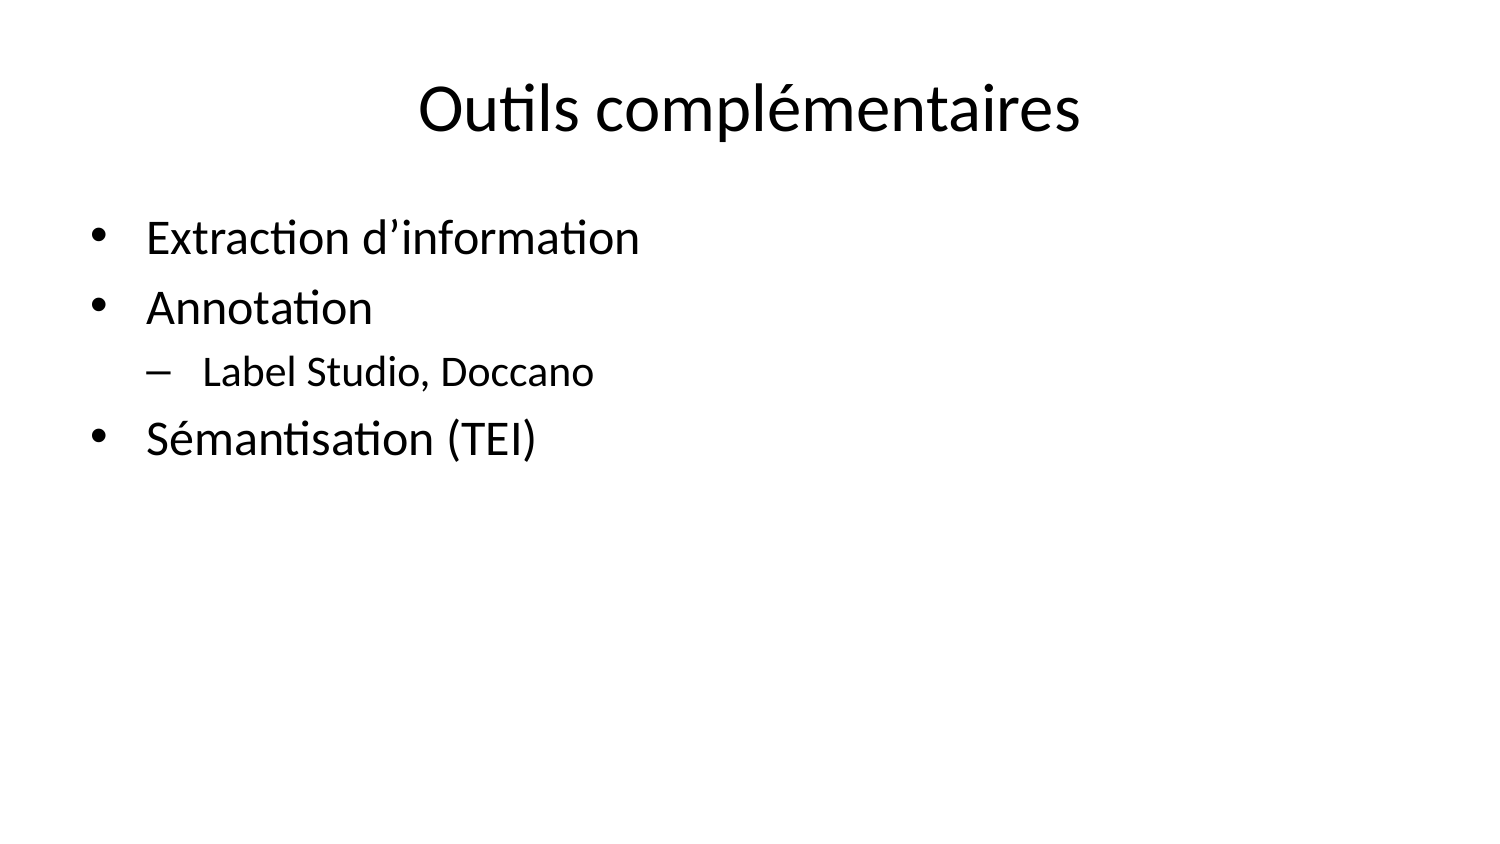

# Outils complémentaires
Extraction d’information
Annotation
Label Studio, Doccano
Sémantisation (TEI)